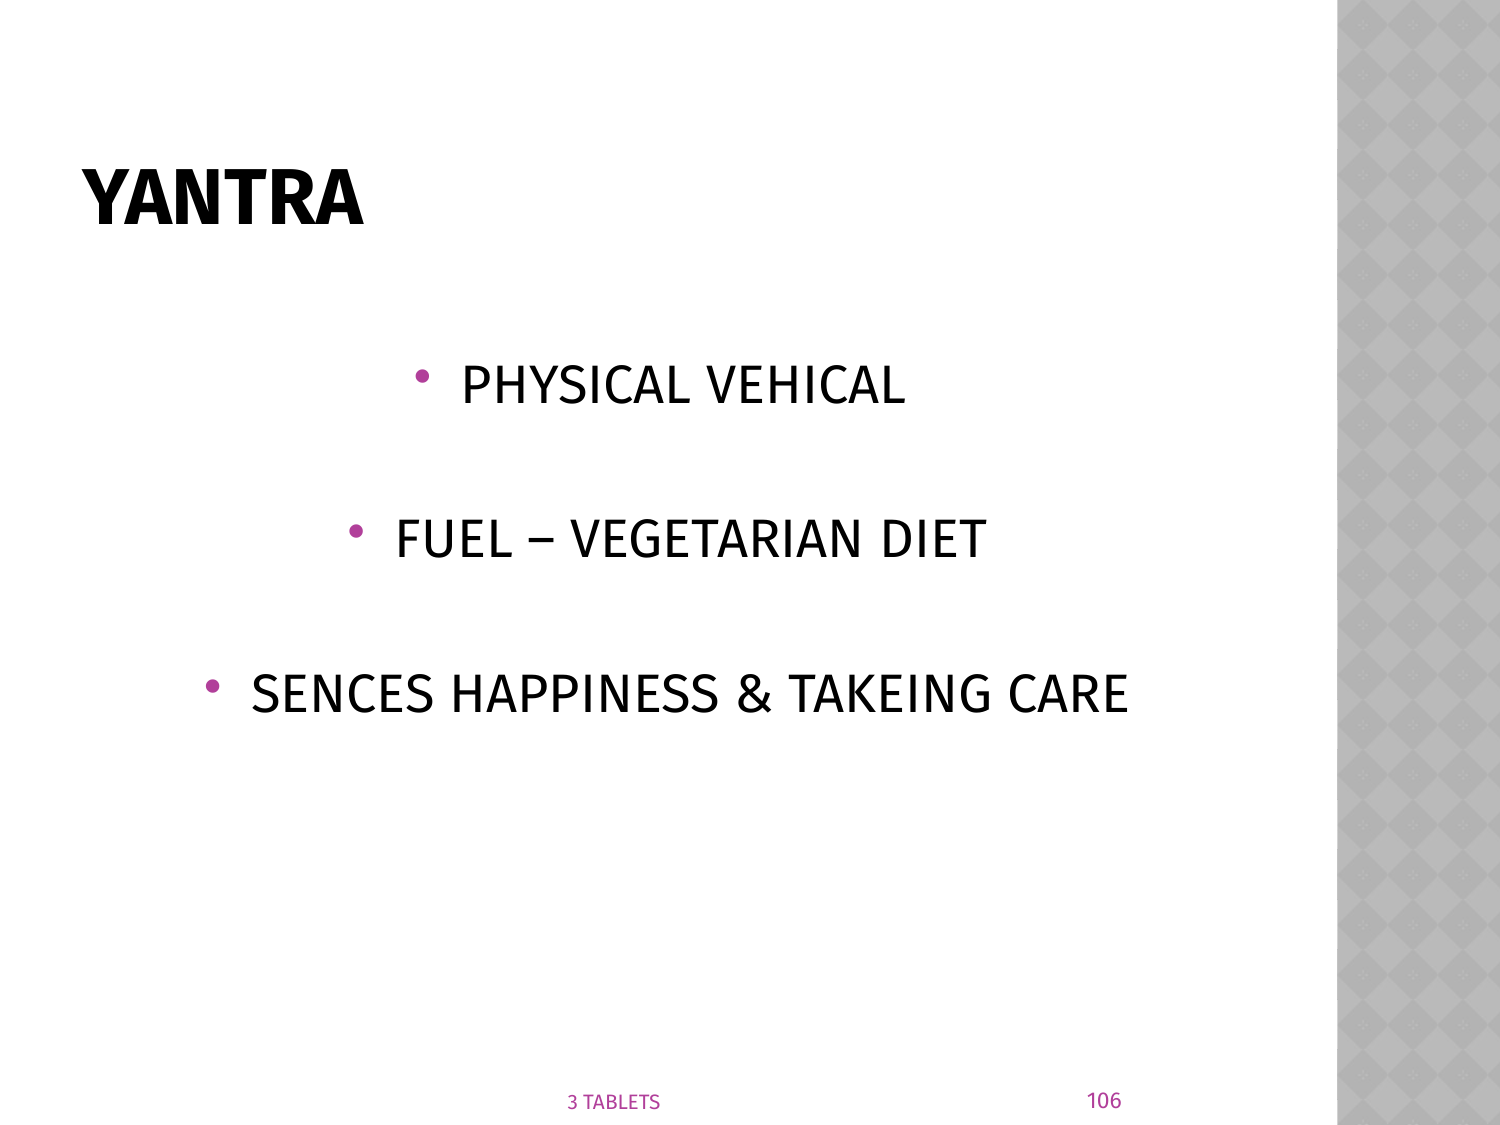

# YANTRA

PHYSICAL VEHICAL

FUEL – VEGETARIAN DIET

SENCES HAPPINESS & TAKEING CARE
106
3 TABLETS